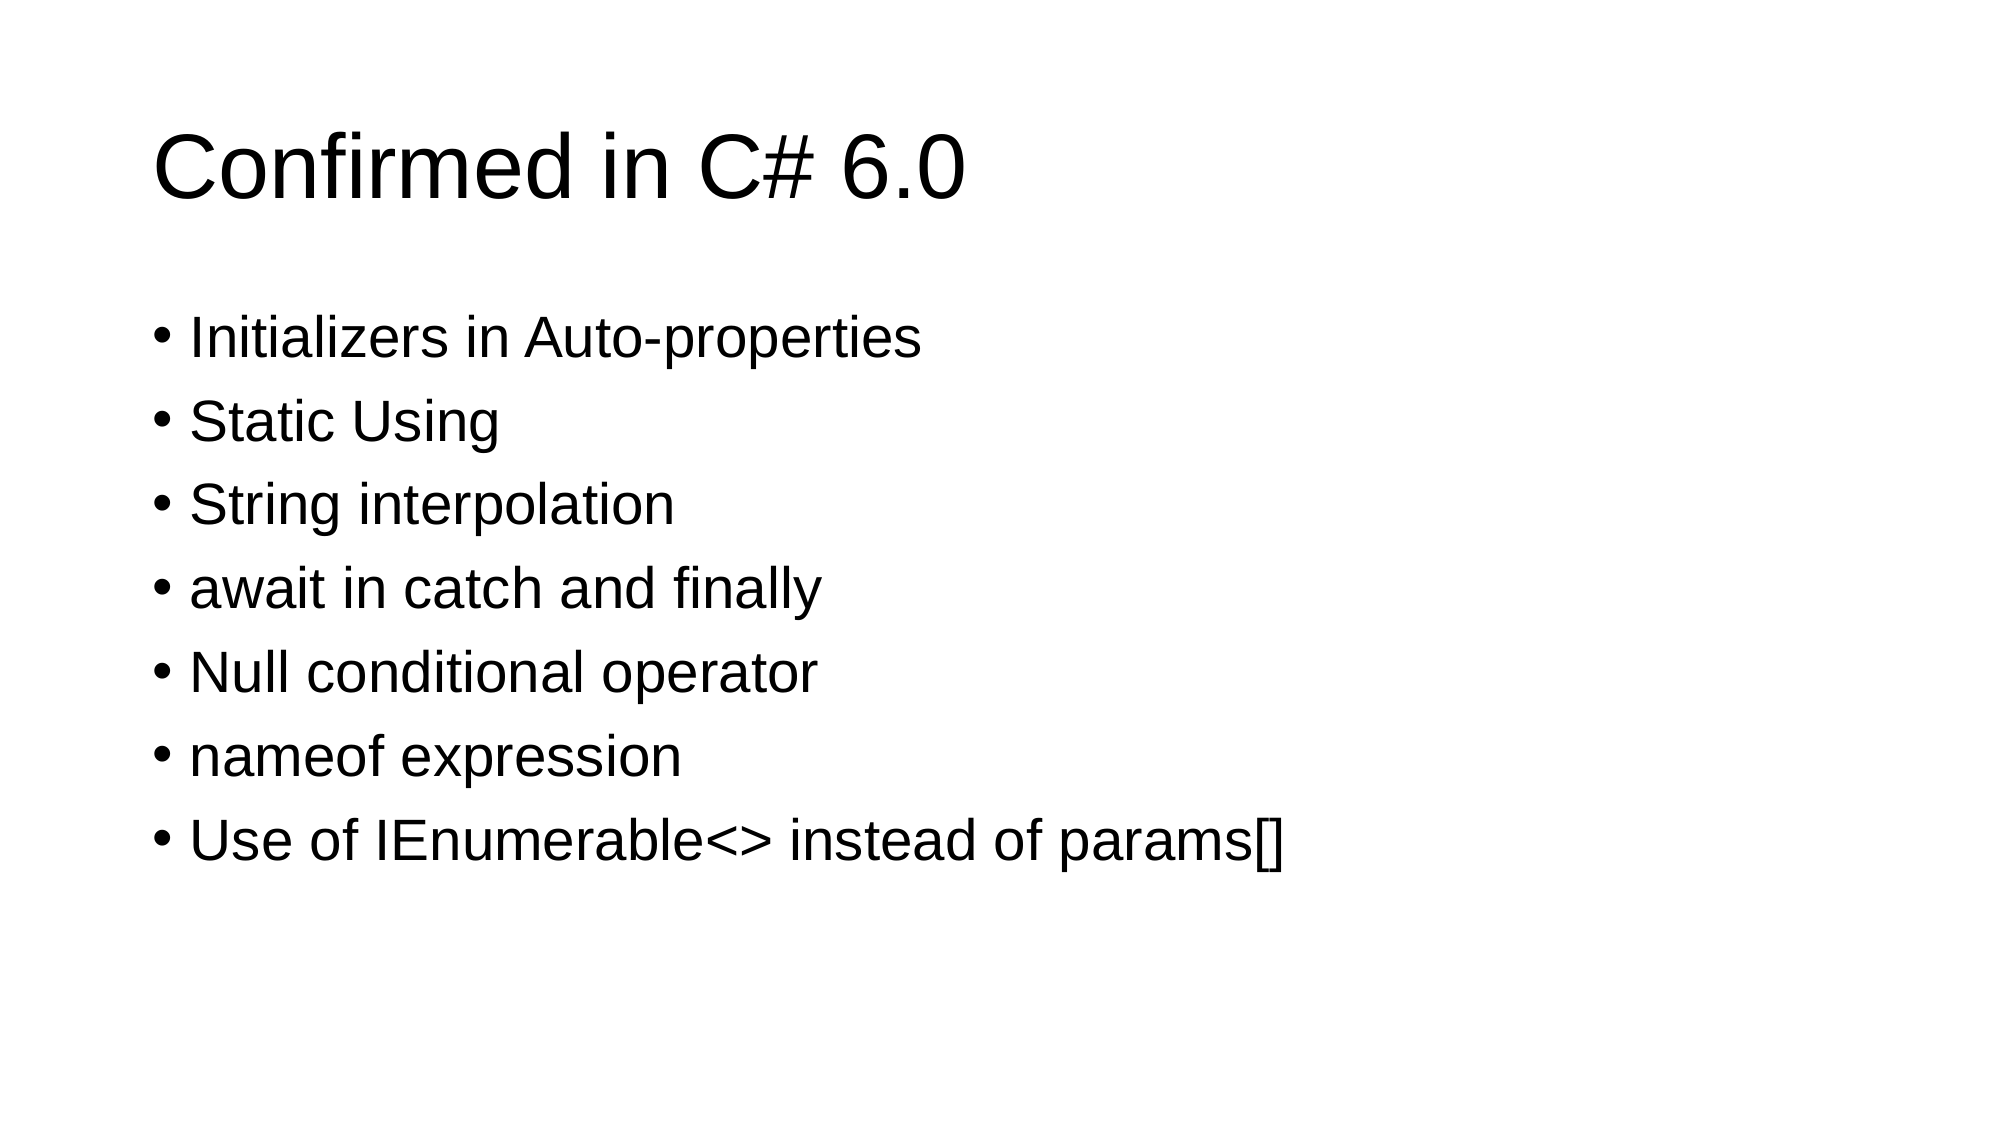

# Confirmed in C# 6.0
Initializers in Auto-properties
Static Using
String interpolation
await in catch and finally
Null conditional operator
nameof expression
Use of IEnumerable<> instead of params[]